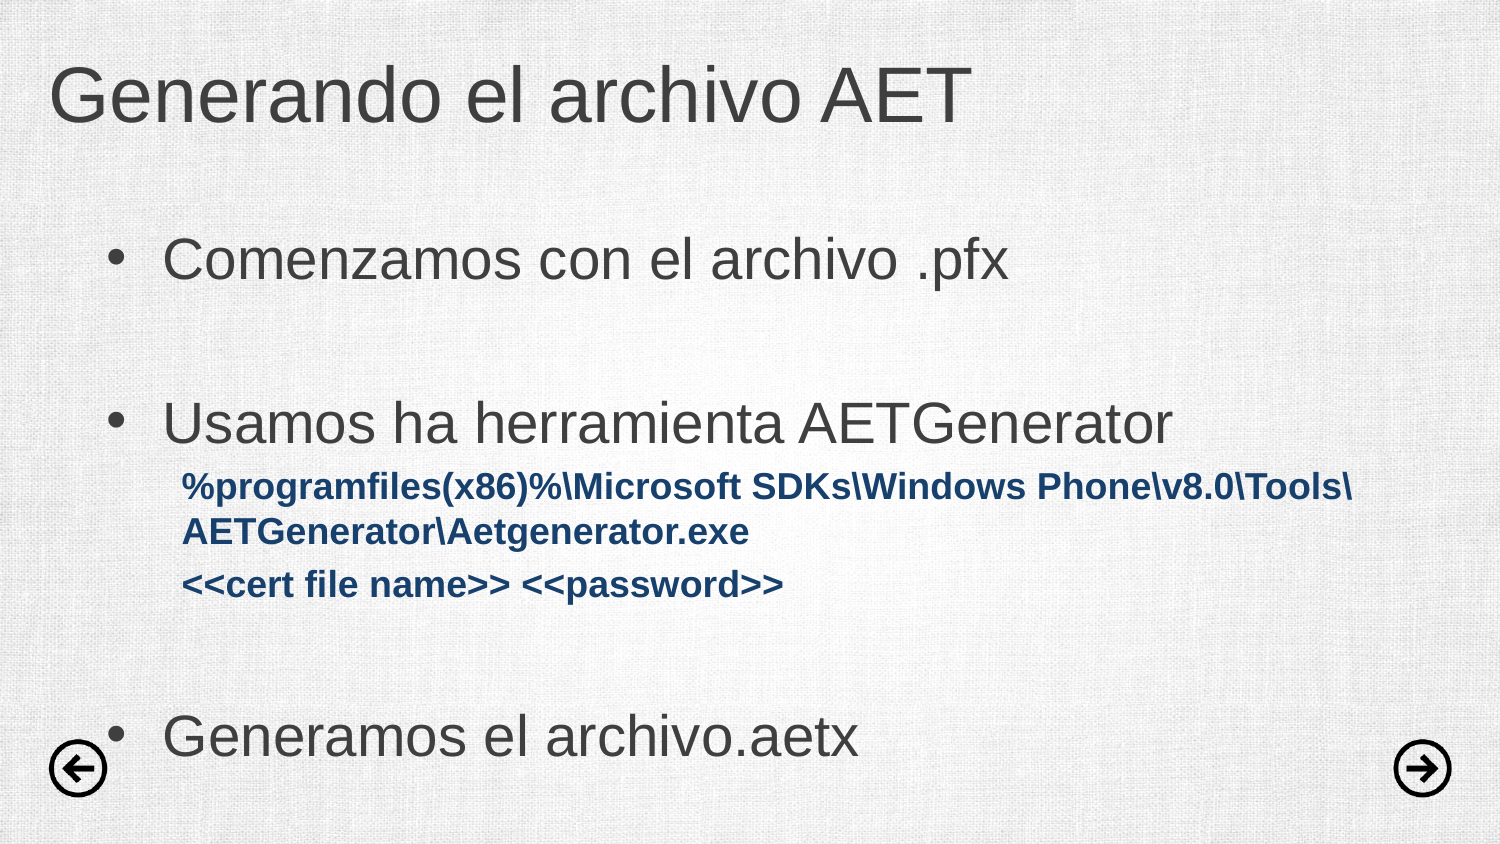

# Generando el archivo AET
Comenzamos con el archivo .pfx

Usamos ha herramienta AETGenerator
%programfiles(x86)%\Microsoft SDKs\Windows Phone\v8.0\Tools\AETGenerator\Aetgenerator.exe
<<cert file name>> <<password>>

Generamos el archivo.aetx